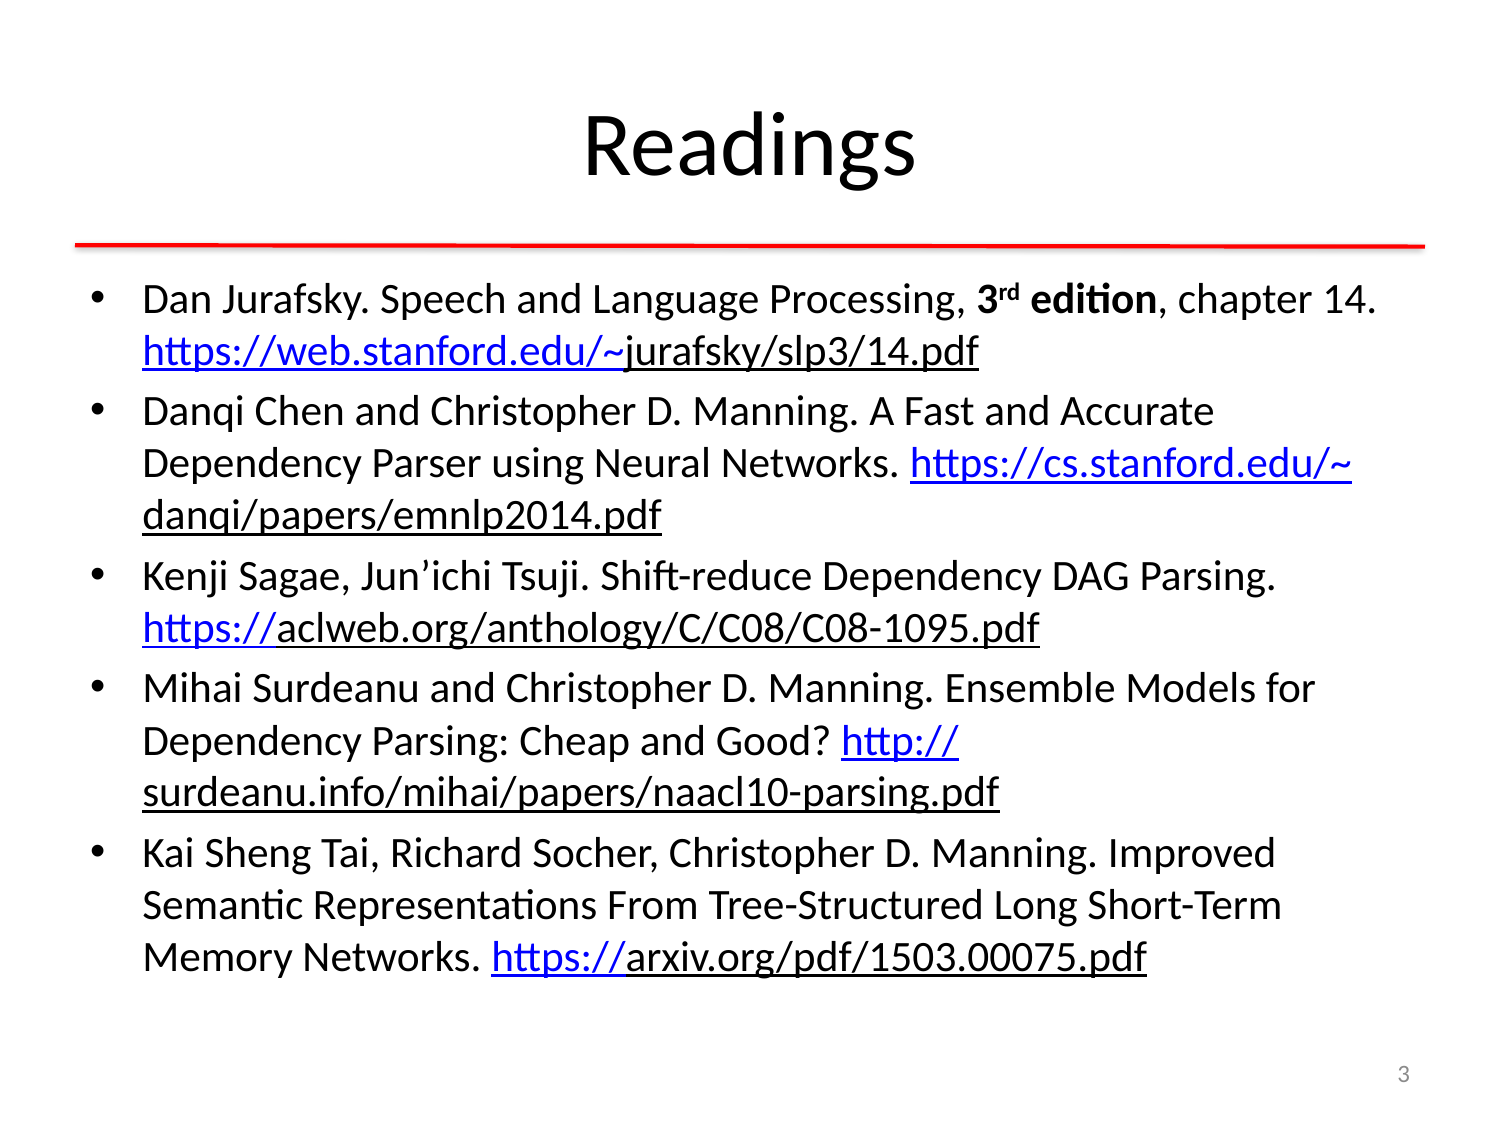

# Readings
Dan Jurafsky. Speech and Language Processing, 3rd edition, chapter 14. https://web.stanford.edu/~jurafsky/slp3/14.pdf
Danqi Chen and Christopher D. Manning. A Fast and Accurate Dependency Parser using Neural Networks. https://cs.stanford.edu/~danqi/papers/emnlp2014.pdf
Kenji Sagae, Jun’ichi Tsuji. Shift-reduce Dependency DAG Parsing. https://aclweb.org/anthology/C/C08/C08-1095.pdf
Mihai Surdeanu and Christopher D. Manning. Ensemble Models for Dependency Parsing: Cheap and Good? http://surdeanu.info/mihai/papers/naacl10-parsing.pdf
Kai Sheng Tai, Richard Socher, Christopher D. Manning. Improved Semantic Representations From Tree-Structured Long Short-Term Memory Networks. https://arxiv.org/pdf/1503.00075.pdf

3